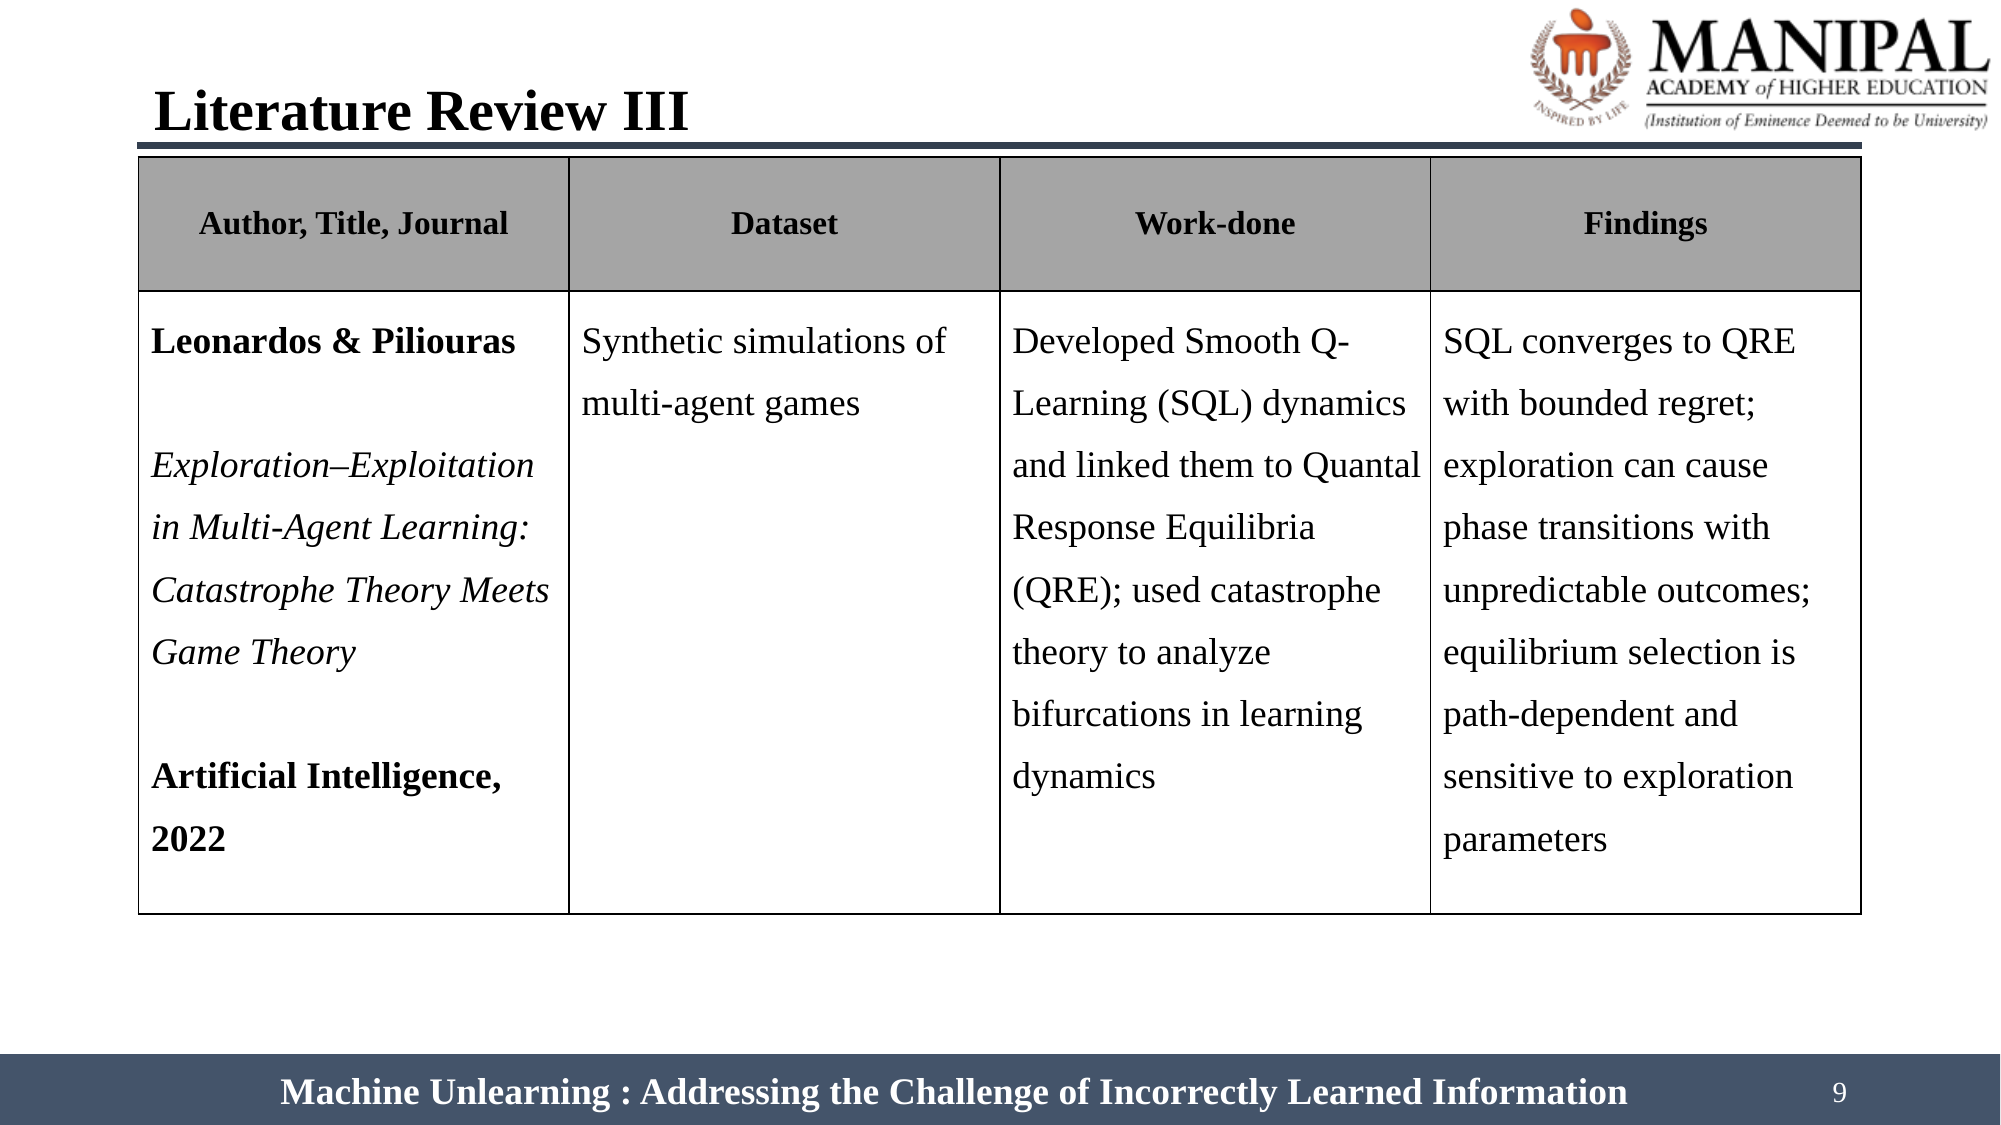

Literature Review III
| Author, Title, Journal | Dataset | Work-done | Findings |
| --- | --- | --- | --- |
| Leonardos & Piliouras Exploration–Exploitation in Multi-Agent Learning: Catastrophe Theory Meets Game Theory Artificial Intelligence, 2022 | Synthetic simulations of multi-agent games | Developed Smooth Q-Learning (SQL) dynamics and linked them to Quantal Response Equilibria (QRE); used catastrophe theory to analyze bifurcations in learning dynamics | SQL converges to QRE with bounded regret; exploration can cause phase transitions with unpredictable outcomes; equilibrium selection is path-dependent and sensitive to exploration parameters |
Machine Unlearning : Addressing the Challenge of Incorrectly Learned Information
9